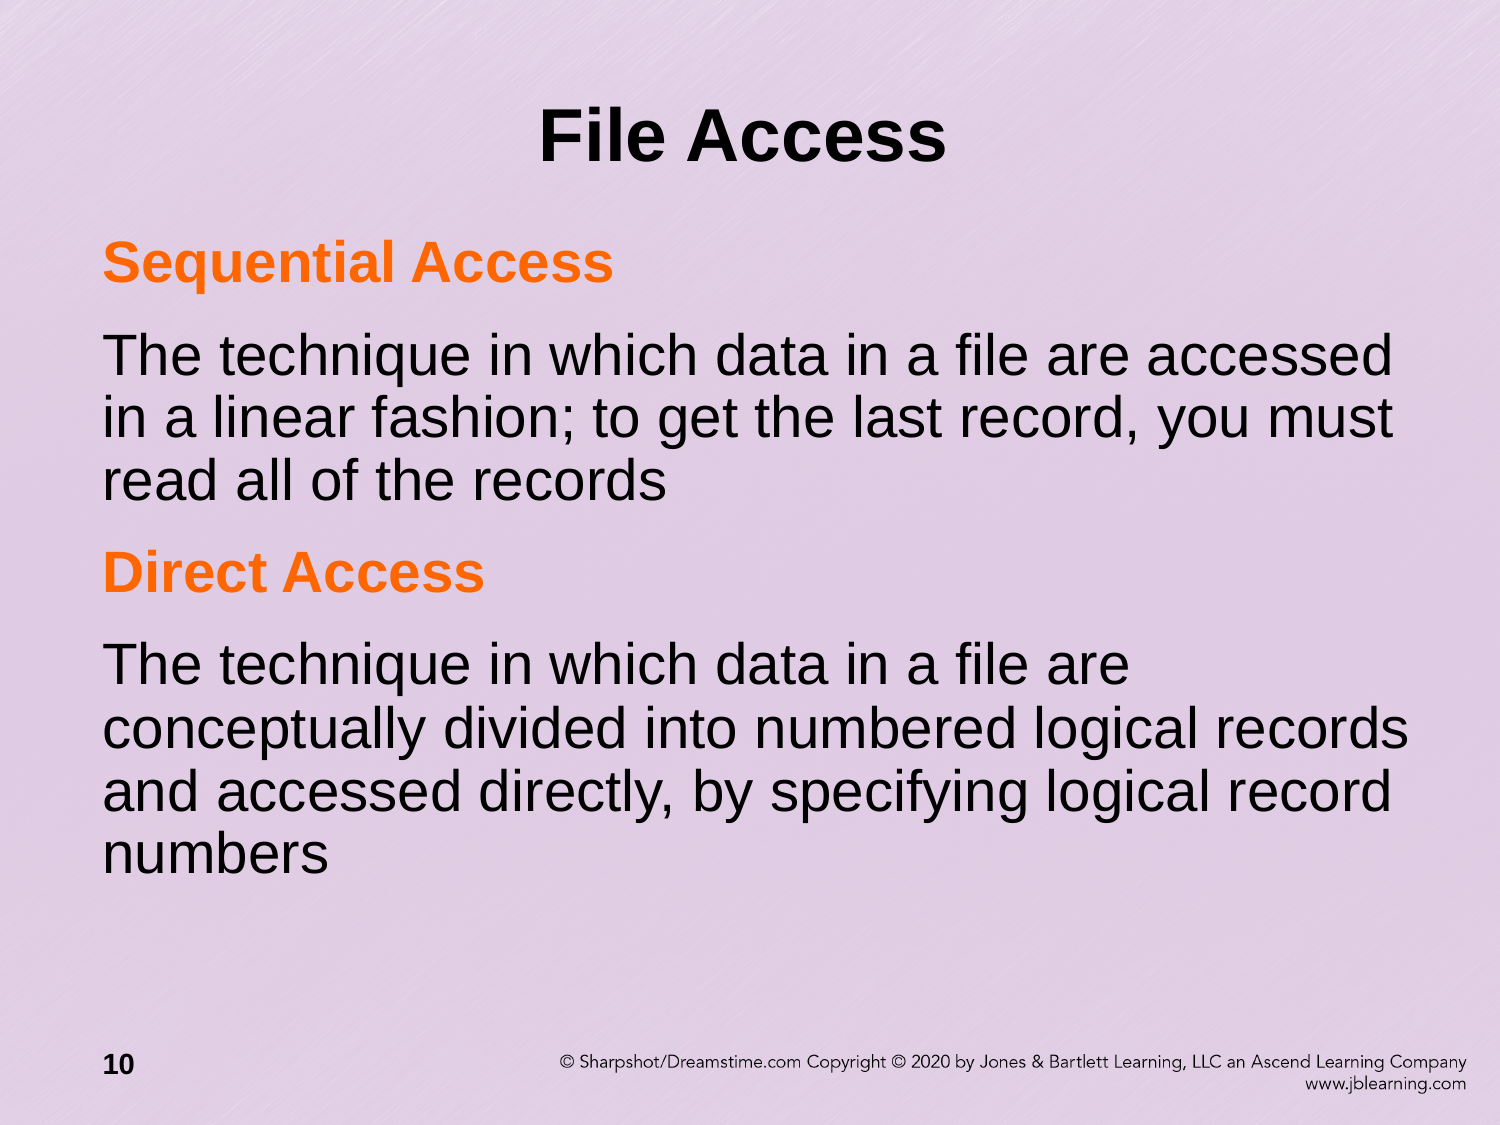

# File Access
Sequential Access
The technique in which data in a file are accessed in a linear fashion; to get the last record, you must read all of the records
Direct Access
The technique in which data in a file are conceptually divided into numbered logical records and accessed directly, by specifying logical record numbers

10